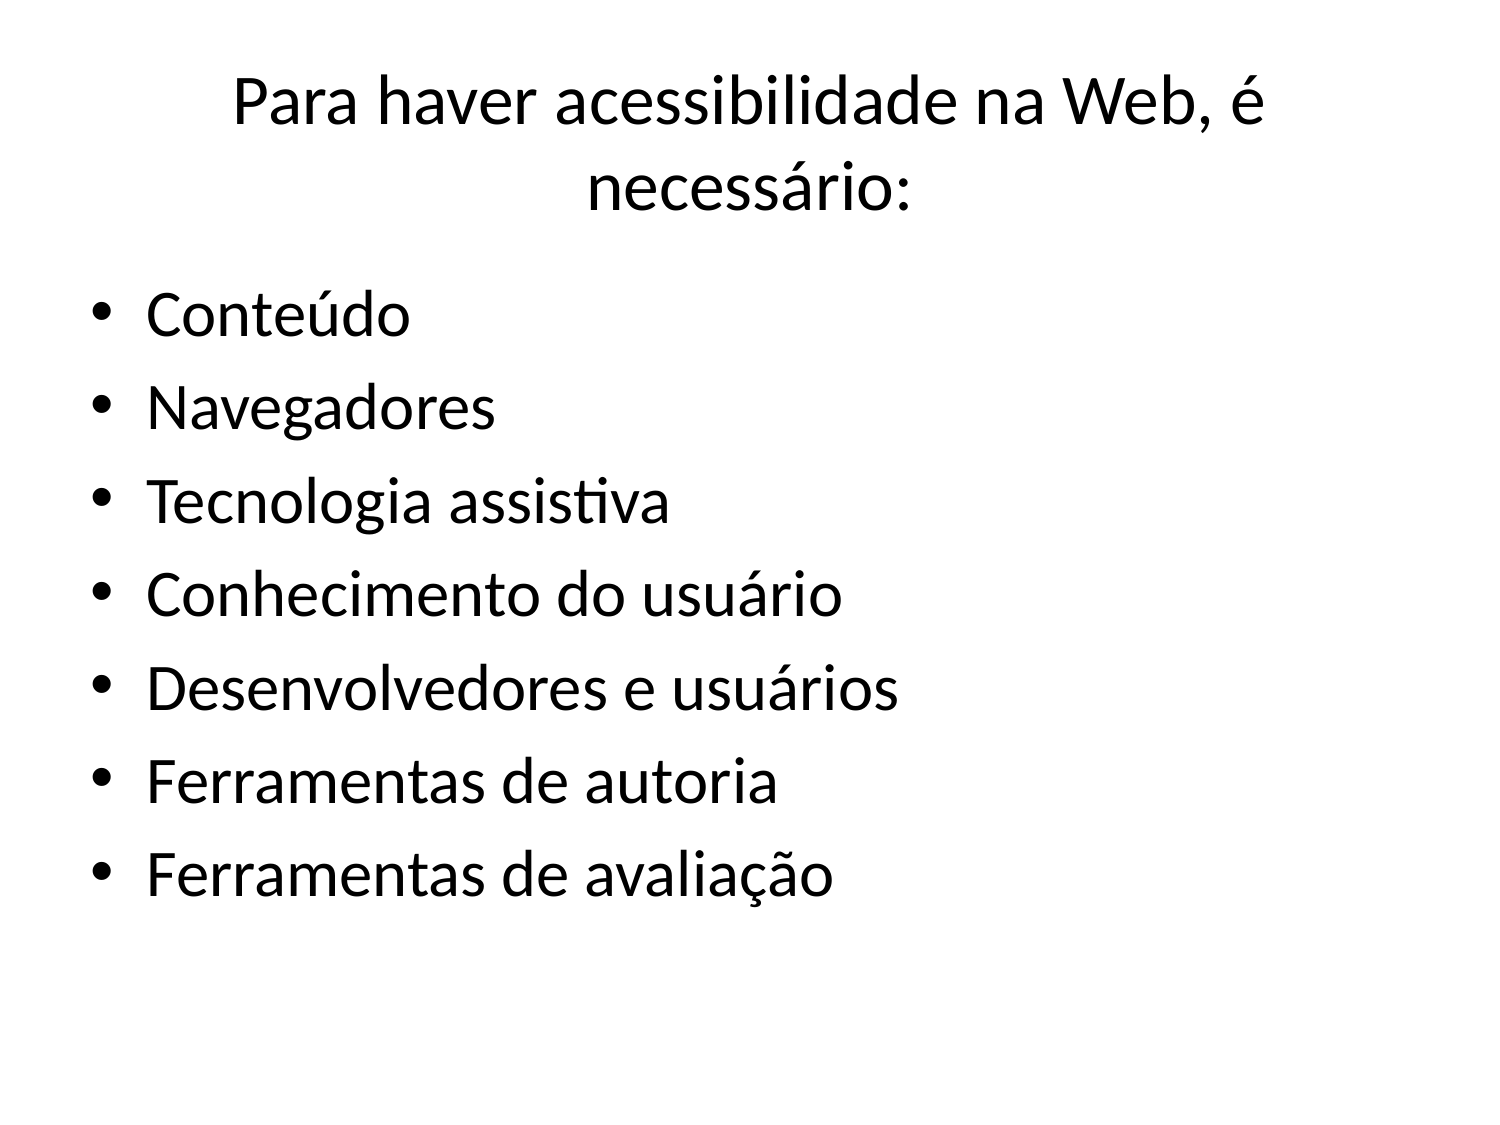

# Para haver acessibilidade na Web, é necessário:
Conteúdo
Navegadores
Tecnologia assistiva
Conhecimento do usuário
Desenvolvedores e usuários
Ferramentas de autoria
Ferramentas de avaliação